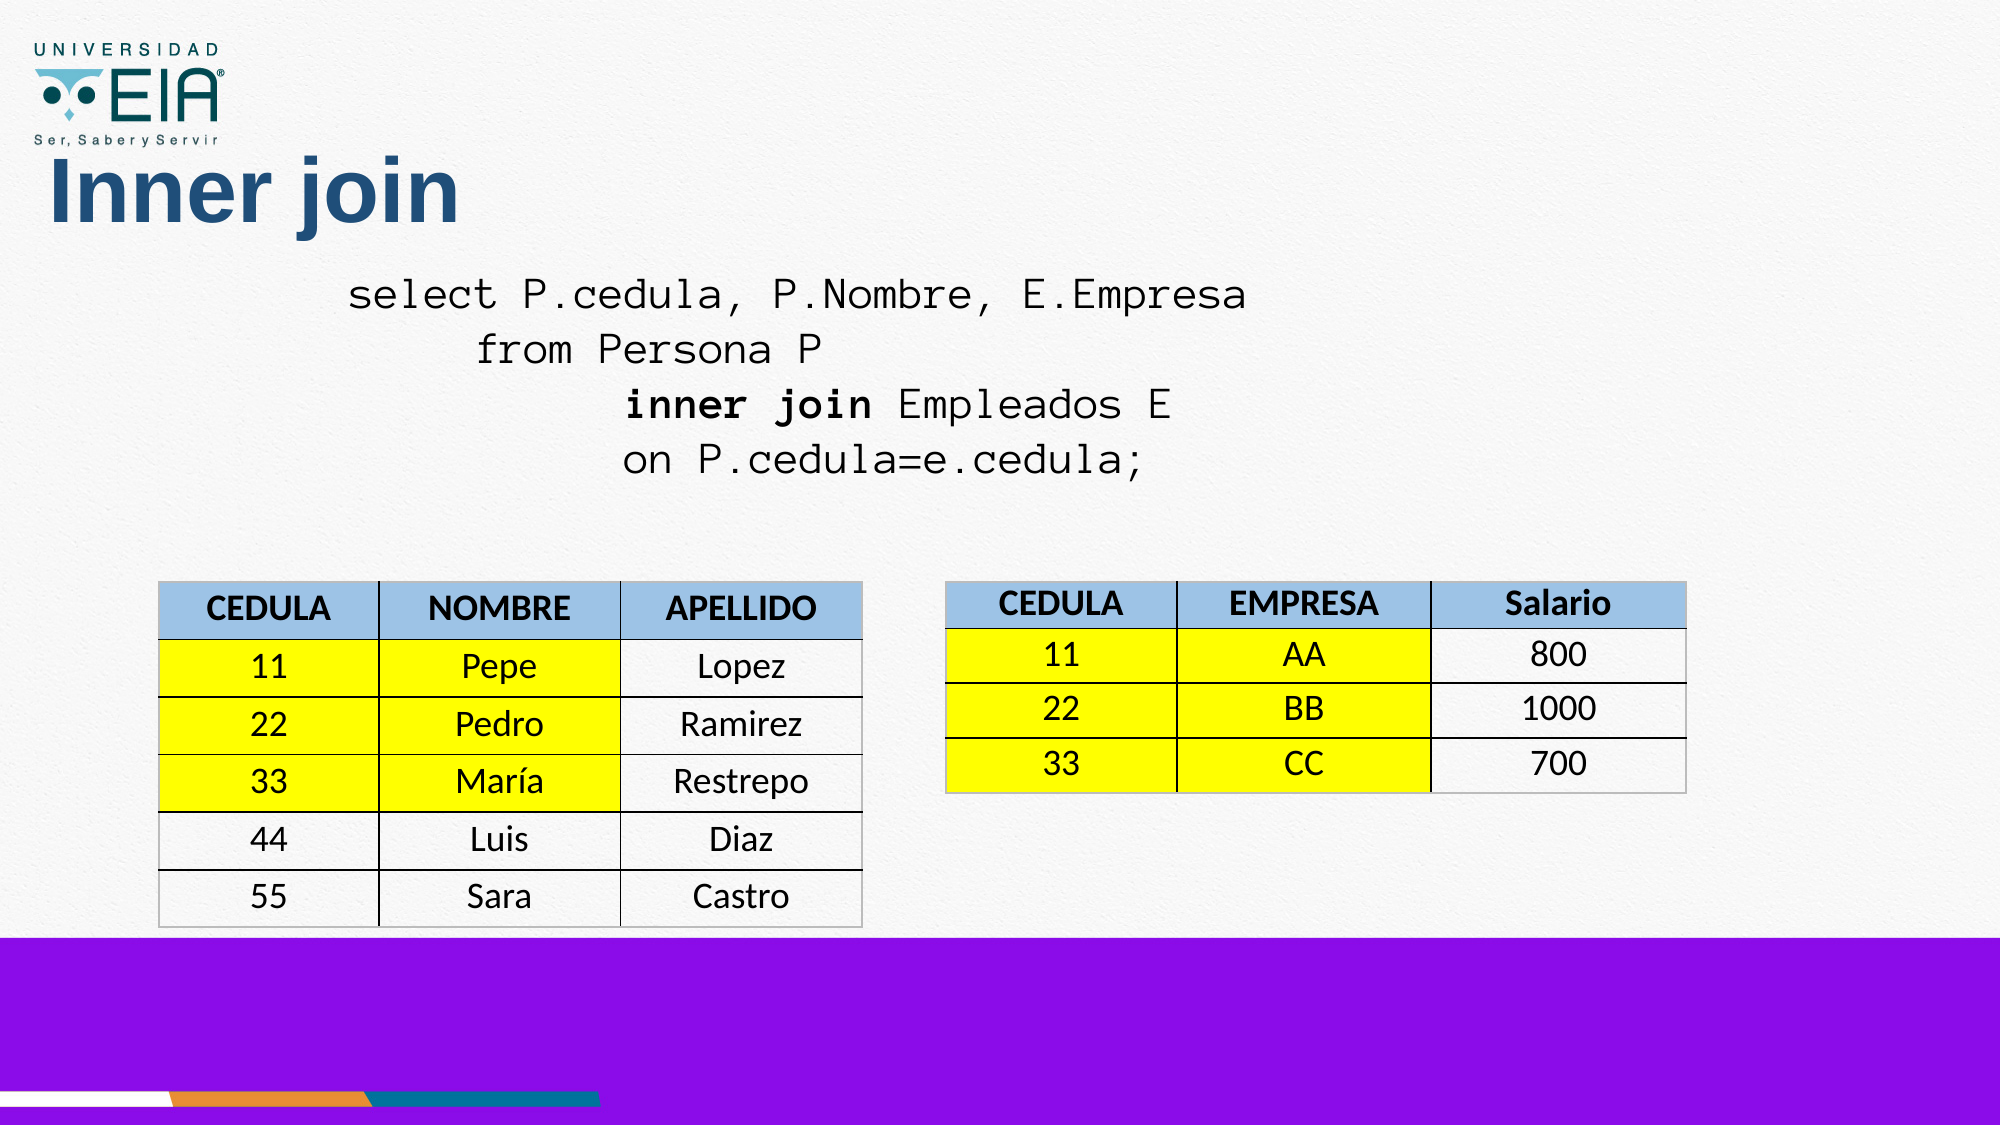

# Inner join
 select P.cedula, P.Nombre, E.Empresa
	from Persona P
  		inner join Empleados E
 		on P.cedula=e.cedula;
| CEDULA | NOMBRE | APELLIDO |
| --- | --- | --- |
| 11 | Pepe | Lopez |
| 22 | Pedro | Ramirez |
| 33 | María | Restrepo |
| 44 | Luis | Diaz |
| 55 | Sara | Castro |
| CEDULA | EMPRESA | Salario |
| --- | --- | --- |
| 11 | AA | 800 |
| 22 | BB | 1000 |
| 33 | CC | 700 |